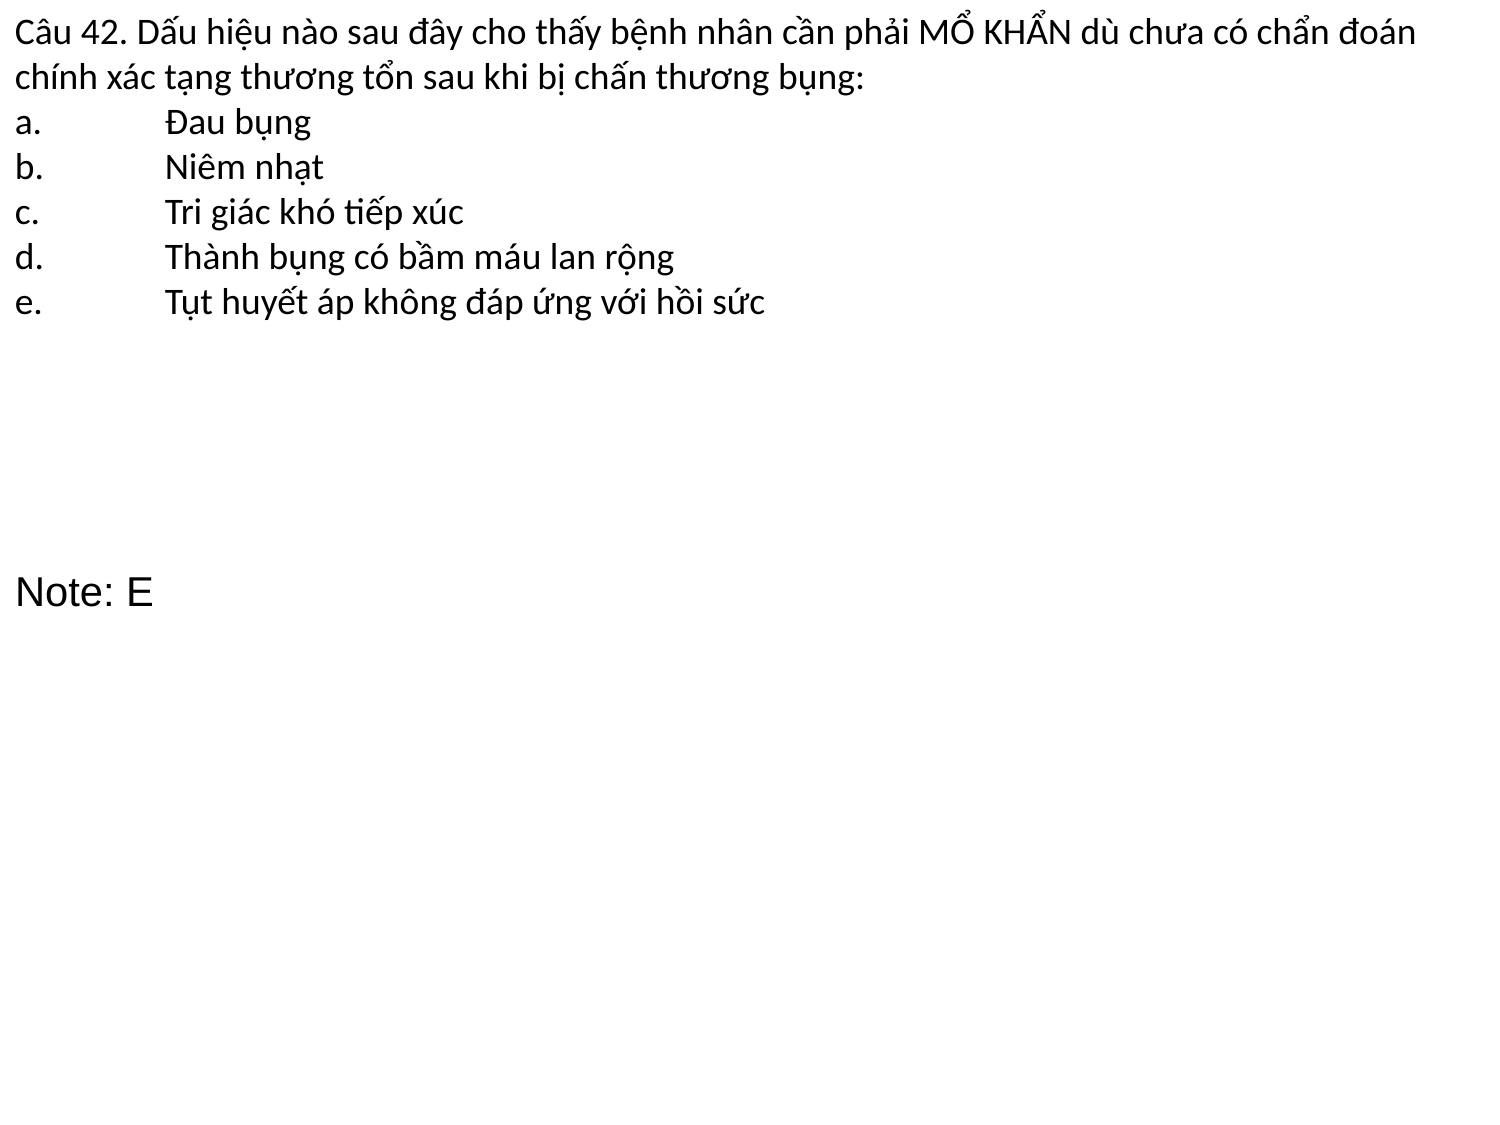

Câu 42. Dấu hiệu nào sau đây cho thấy bệnh nhân cần phải MỔ KHẨN dù chưa có chẩn đoán chính xác tạng thương tổn sau khi bị chấn thương bụng:
a.	Đau bụng
b.	Niêm nhạt
c.	Tri giác khó tiếp xúc
d.	Thành bụng có bầm máu lan rộng
e.	Tụt huyết áp không đáp ứng với hồi sức
Note: E